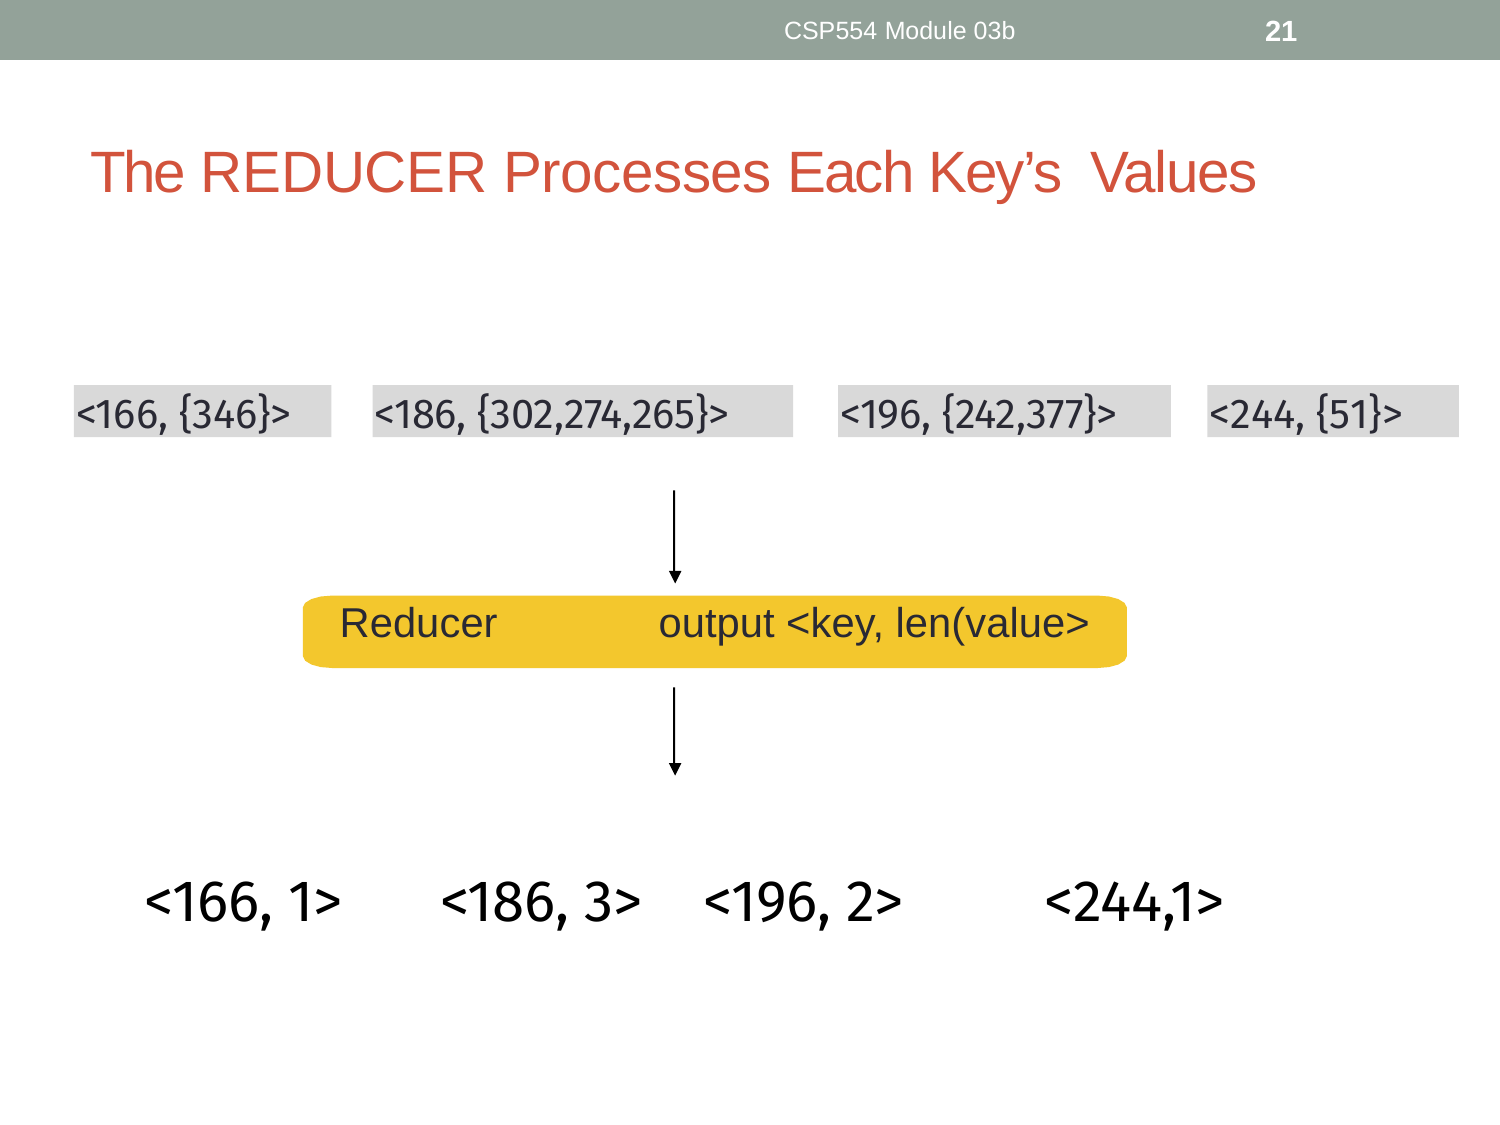

CSP554 Module 03b
21
# The REDUCER Processes Each Key’s  Values
<166, {346}>
<186, {302,274,265}>
<196, {242,377}>
<244, {51}>

Reducer              output <key, len(value>

<166, 1>	   <186, 3>    <196, 2>	<244,1>